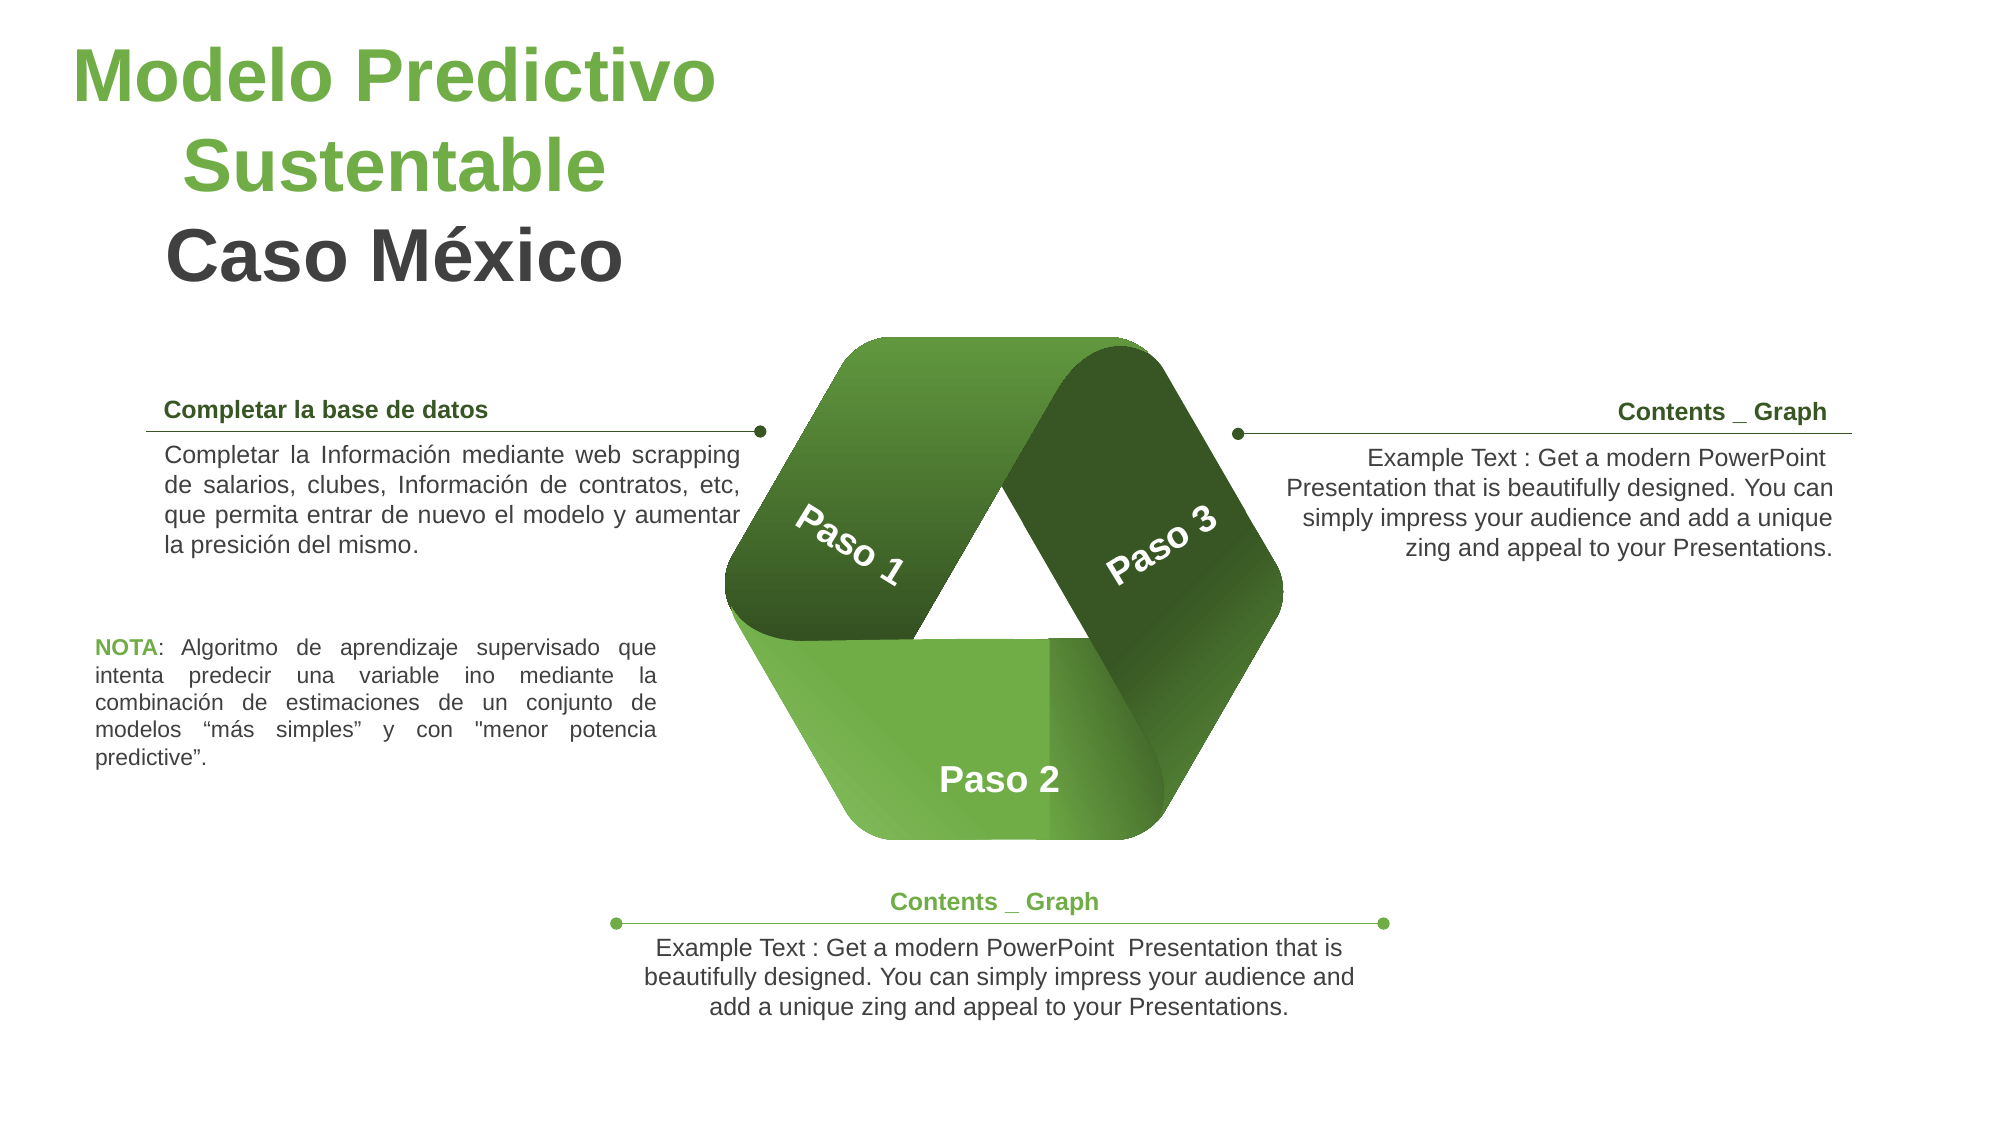

Modelo Predictivo Sustentable
Caso México

Completar la base de datos
Completar la Información mediante web scrapping de salarios, clubes, Información de contratos, etc, que permita entrar de nuevo el modelo y aumentar la presición del mismo.
Contents _ Graph
Example Text : Get a modern PowerPoint  Presentation that is beautifully designed. You can simply impress your audience and add a unique zing and appeal to your Presentations.
Paso 3
Paso 1
NOTA: Algoritmo de aprendizaje supervisado que intenta predecir una variable ino mediante la combinación de estimaciones de un conjunto de modelos “más simples” y con "menor potencia predictive”.
Paso 2
Contents _ Graph
Example Text : Get a modern PowerPoint  Presentation that is beautifully designed. You can simply impress your audience and add a unique zing and appeal to your Presentations.